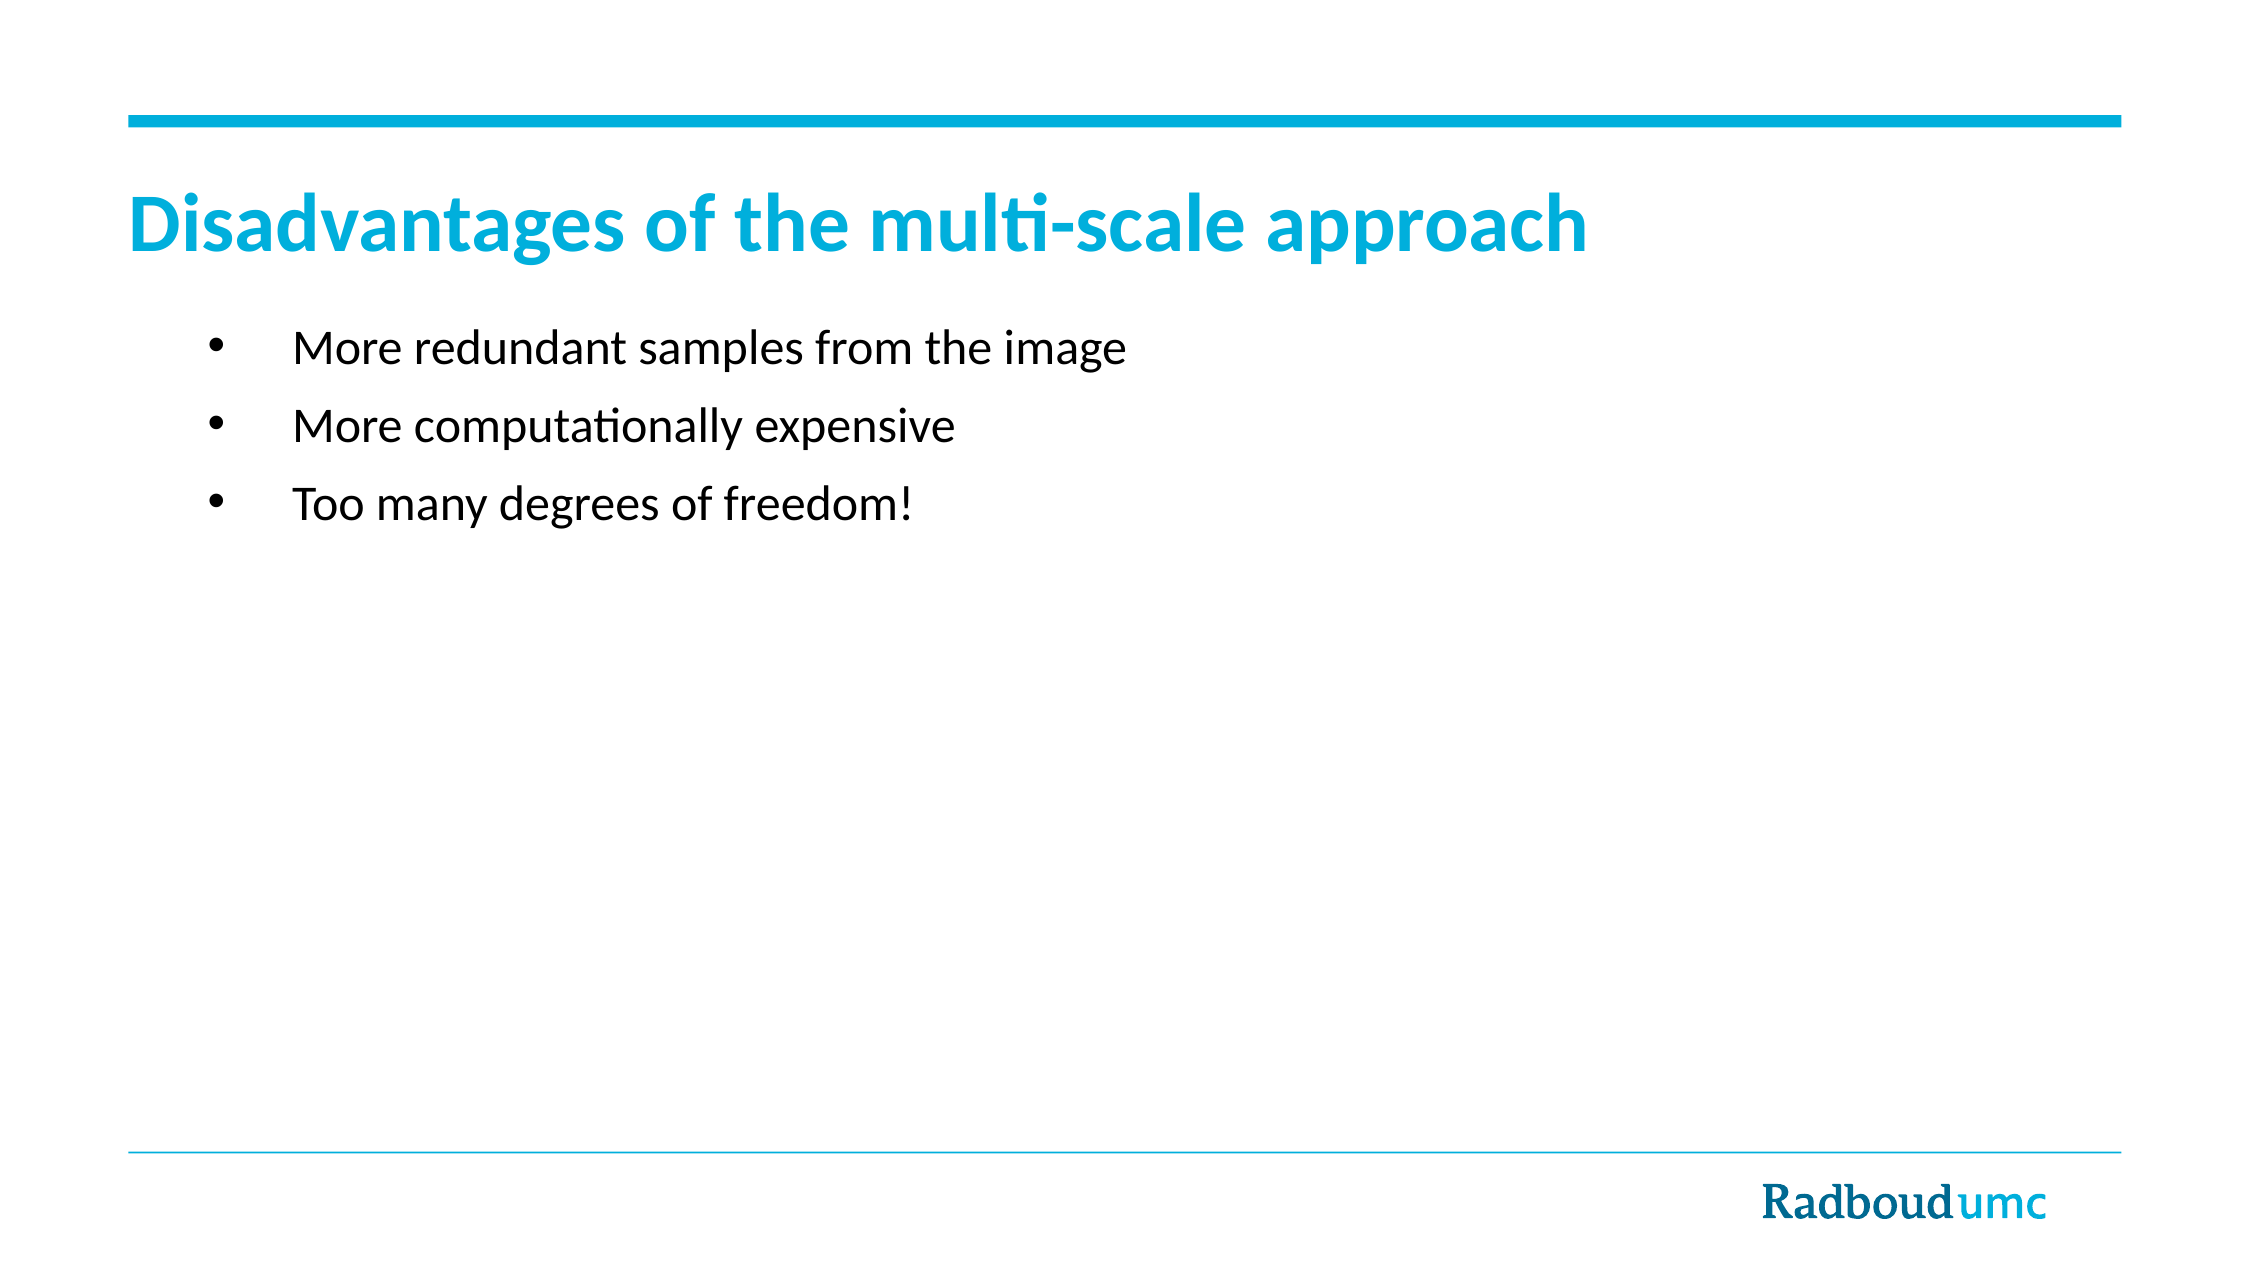

# Disadvantages of the multi-scale approach
More redundant samples from the image
More computationally expensive
Too many degrees of freedom!